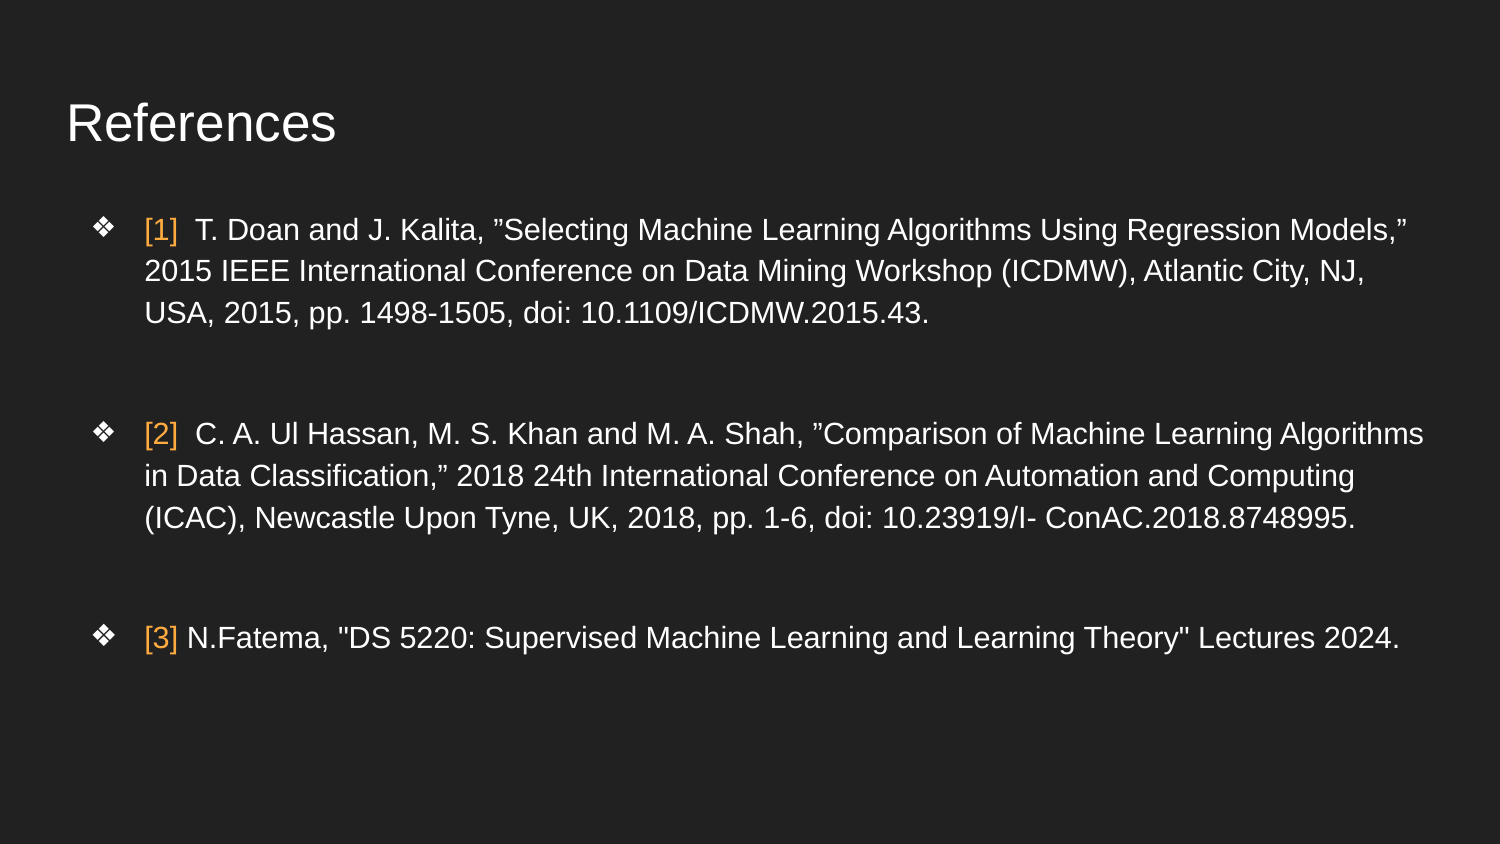

# References
[1]  T. Doan and J. Kalita, ”Selecting Machine Learning Algorithms Using Regression Models,” 2015 IEEE International Conference on Data Mining Workshop (ICDMW), Atlantic City, NJ, USA, 2015, pp. 1498-1505, doi: 10.1109/ICDMW.2015.43.

[2]  C. A. Ul Hassan, M. S. Khan and M. A. Shah, ”Comparison of Machine Learning Algorithms in Data Classification,” 2018 24th International Conference on Automation and Computing (ICAC), Newcastle Upon Tyne, UK, 2018, pp. 1-6, doi: 10.23919/I- ConAC.2018.8748995.

[3] N.Fatema, "DS 5220: Supervised Machine Learning and Learning Theory" Lectures 2024.